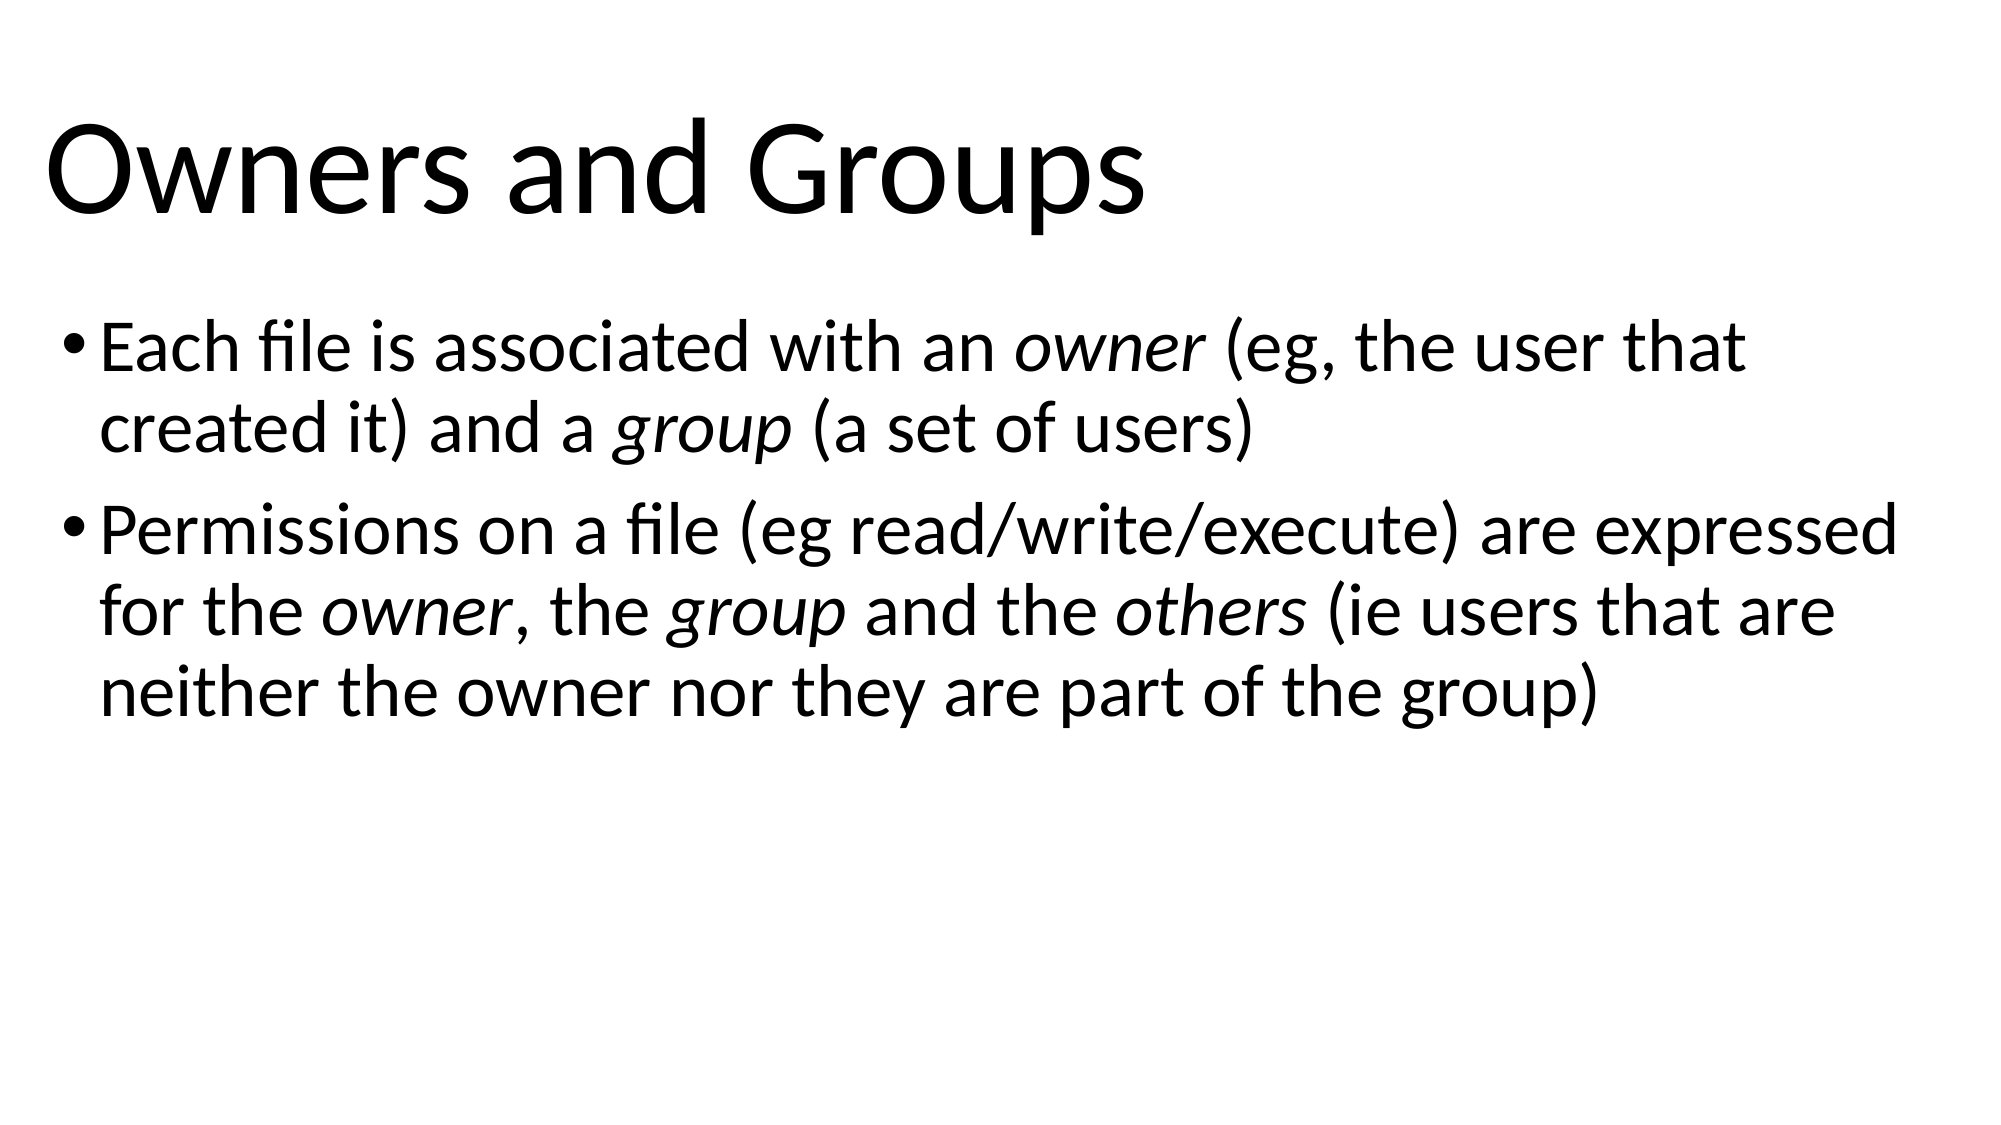

# Owners and Groups
Each file is associated with an owner (eg, the user that created it) and a group (a set of users)
Permissions on a file (eg read/write/execute) are expressed for the owner, the group and the others (ie users that are neither the owner nor they are part of the group)